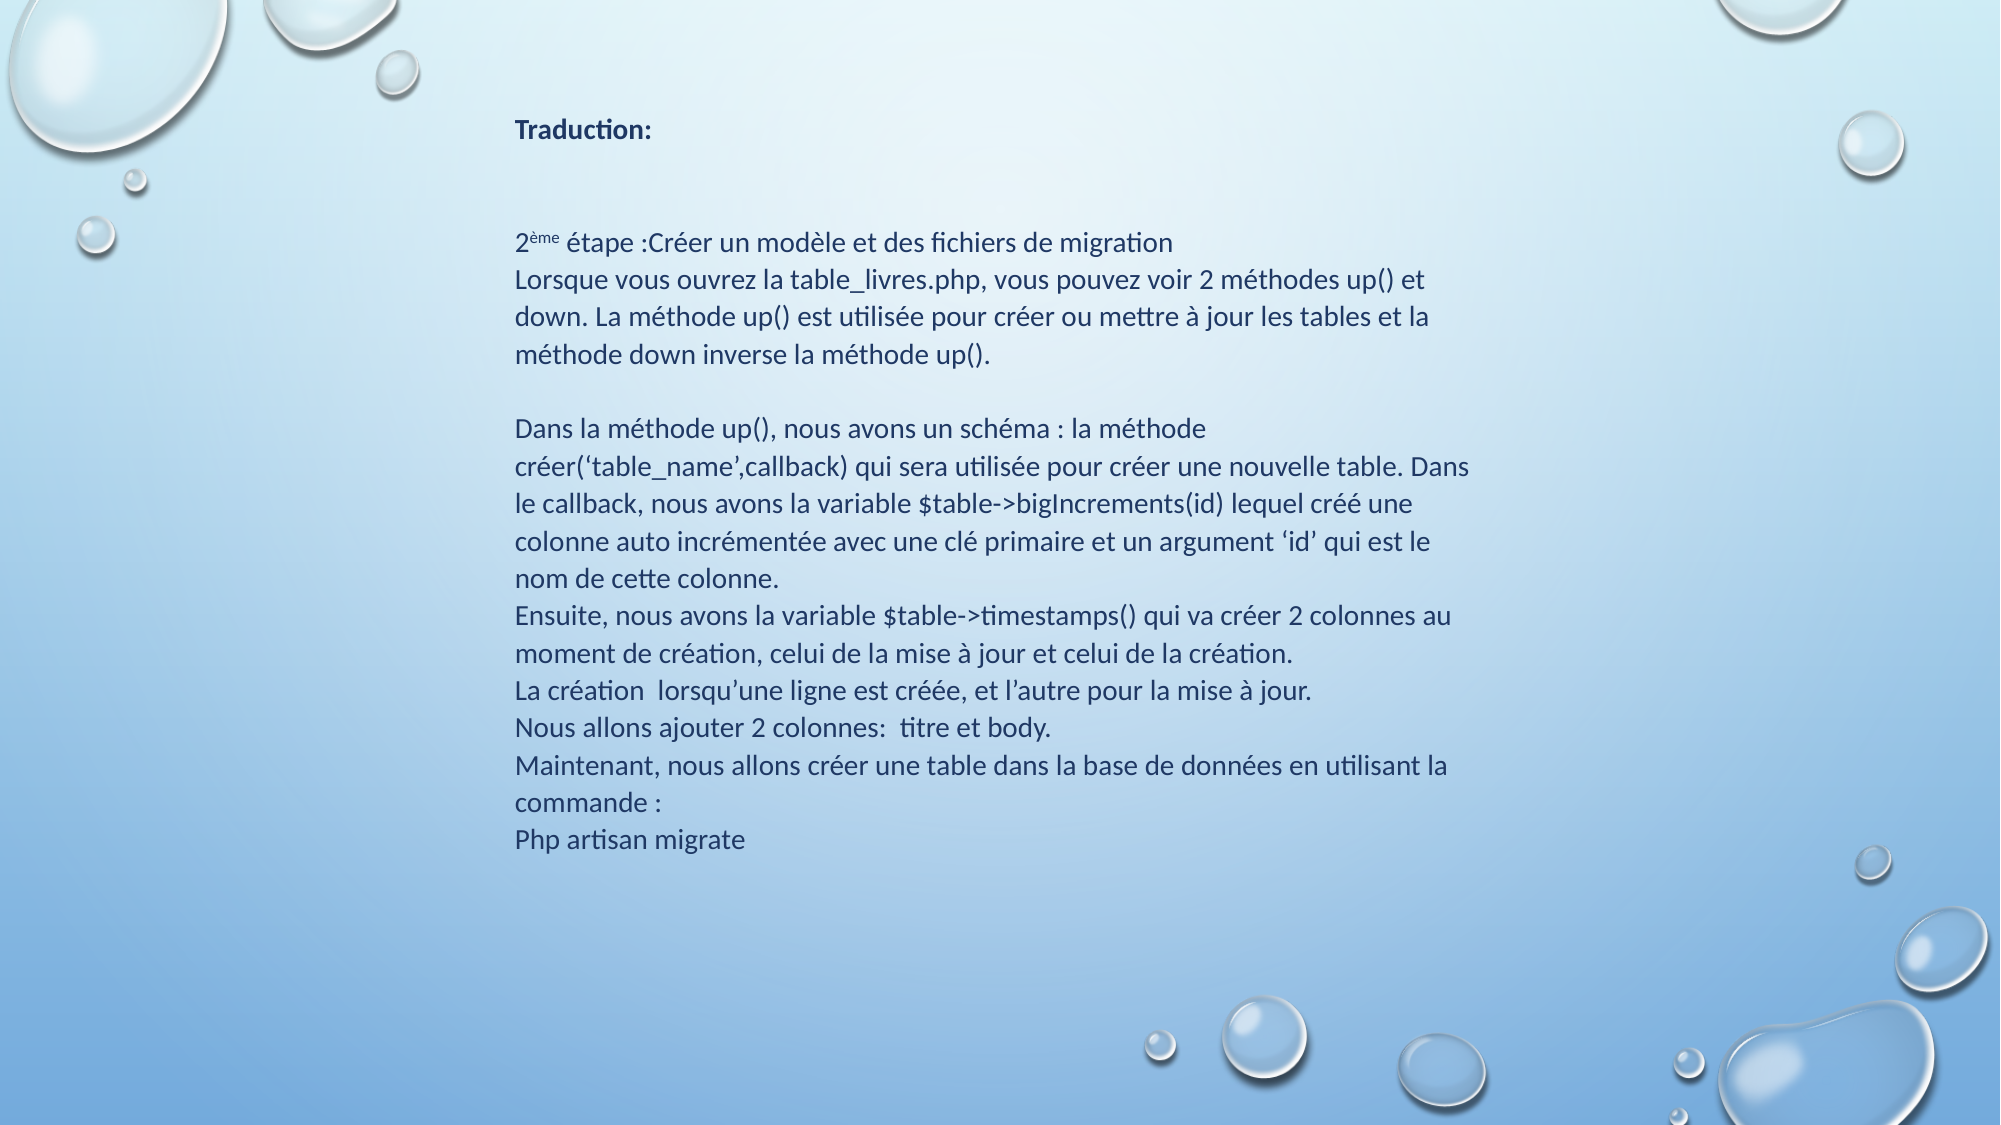

Traduction:

2ème étape :Créer un modèle et des fichiers de migration
Lorsque vous ouvrez la table_livres.php, vous pouvez voir 2 méthodes up() et down. La méthode up() est utilisée pour créer ou mettre à jour les tables et la méthode down inverse la méthode up().

Dans la méthode up(), nous avons un schéma : la méthode créer(‘table_name’,callback) qui sera utilisée pour créer une nouvelle table. Dans le callback, nous avons la variable $table->bigIncrements(id) lequel créé une colonne auto incrémentée avec une clé primaire et un argument ‘id’ qui est le nom de cette colonne.
Ensuite, nous avons la variable $table->timestamps() qui va créer 2 colonnes au moment de création, celui de la mise à jour et celui de la création.
La création  lorsqu’une ligne est créée, et l’autre pour la mise à jour.
Nous allons ajouter 2 colonnes:  titre et body.
Maintenant, nous allons créer une table dans la base de données en utilisant la commande :
Php artisan migrate